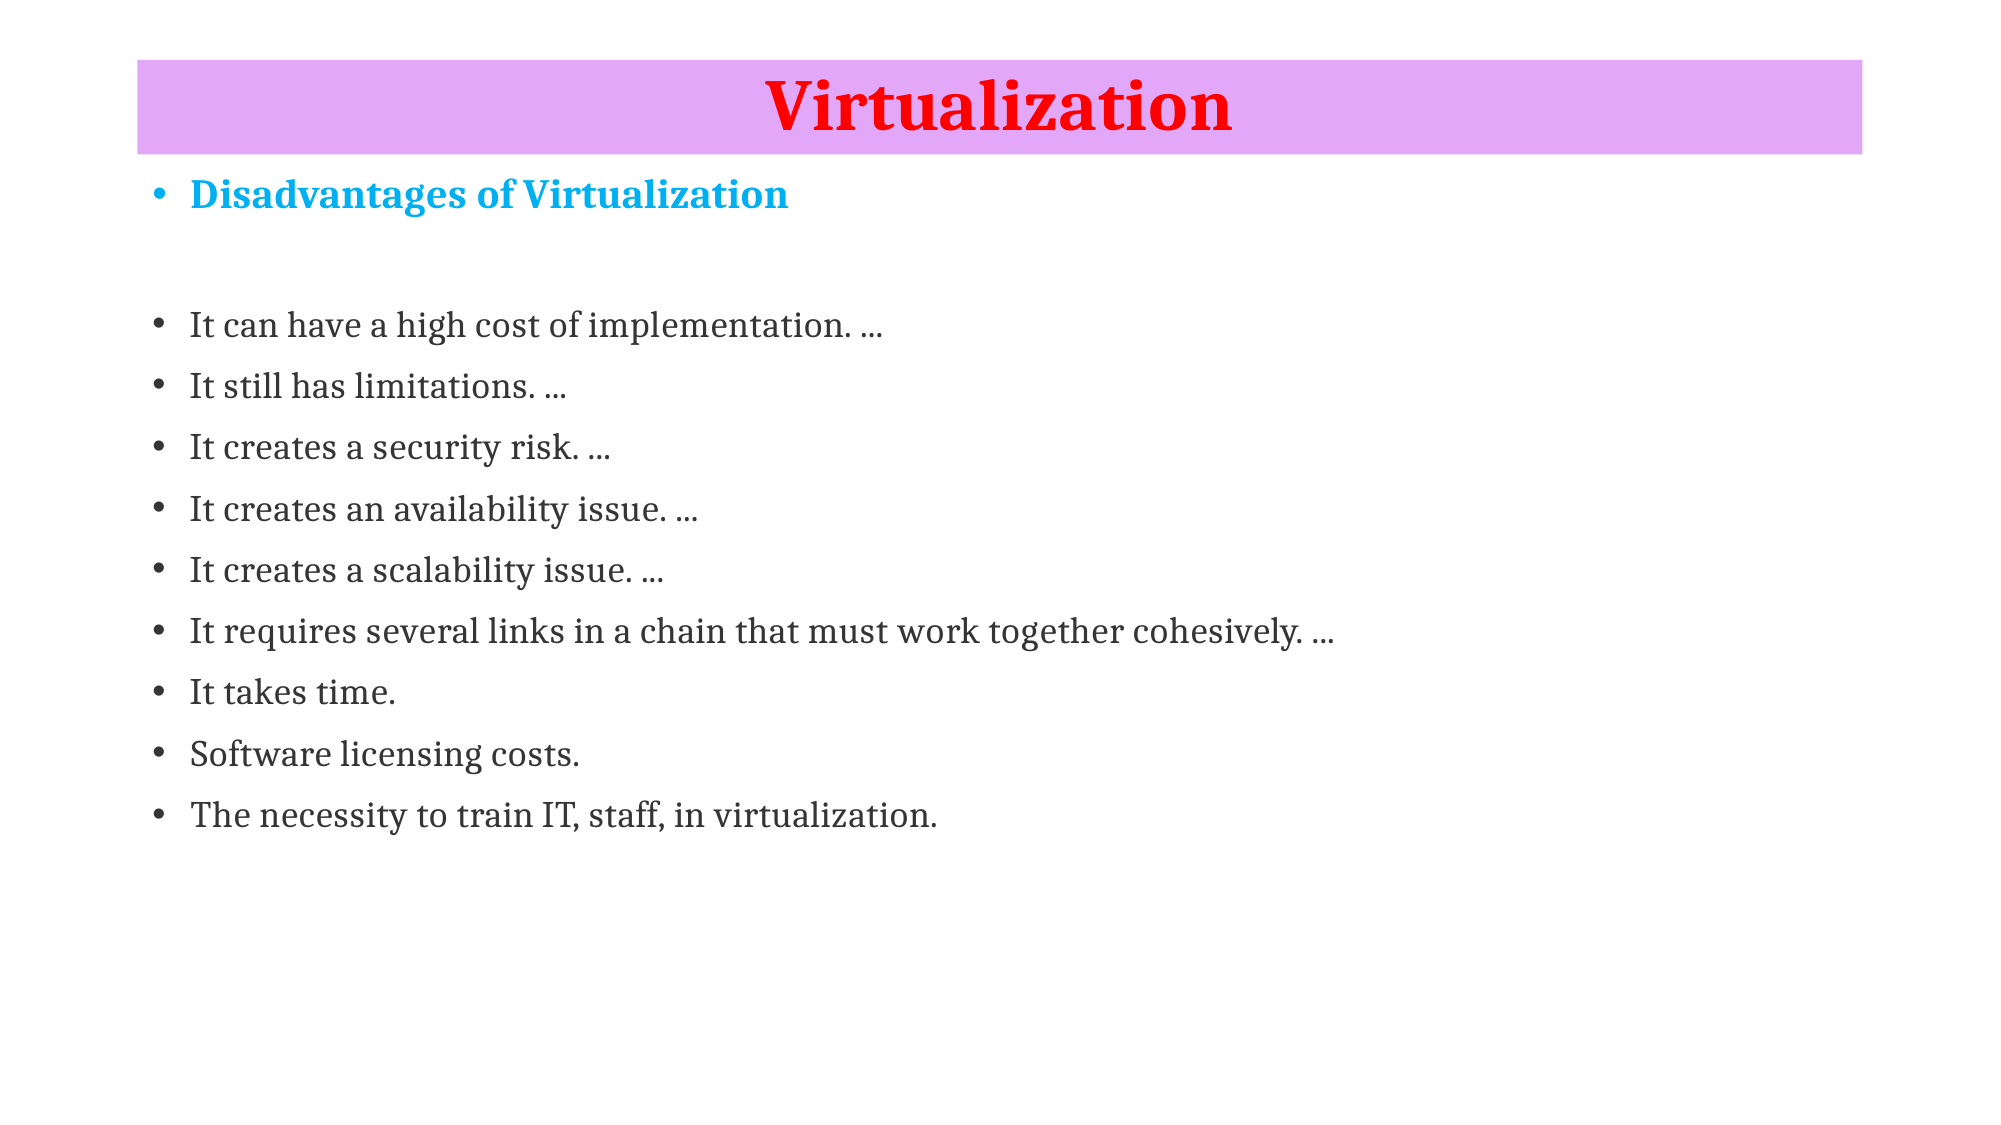

# Virtualization
Disadvantages of Virtualization

It can have a high cost of implementation. ...
It still has limitations. ...
It creates a security risk. ...
It creates an availability issue. ...
It creates a scalability issue. ...
It requires several links in a chain that must work together cohesively. ...
It takes time.
Software licensing costs.
The necessity to train IT, staff, in virtualization.